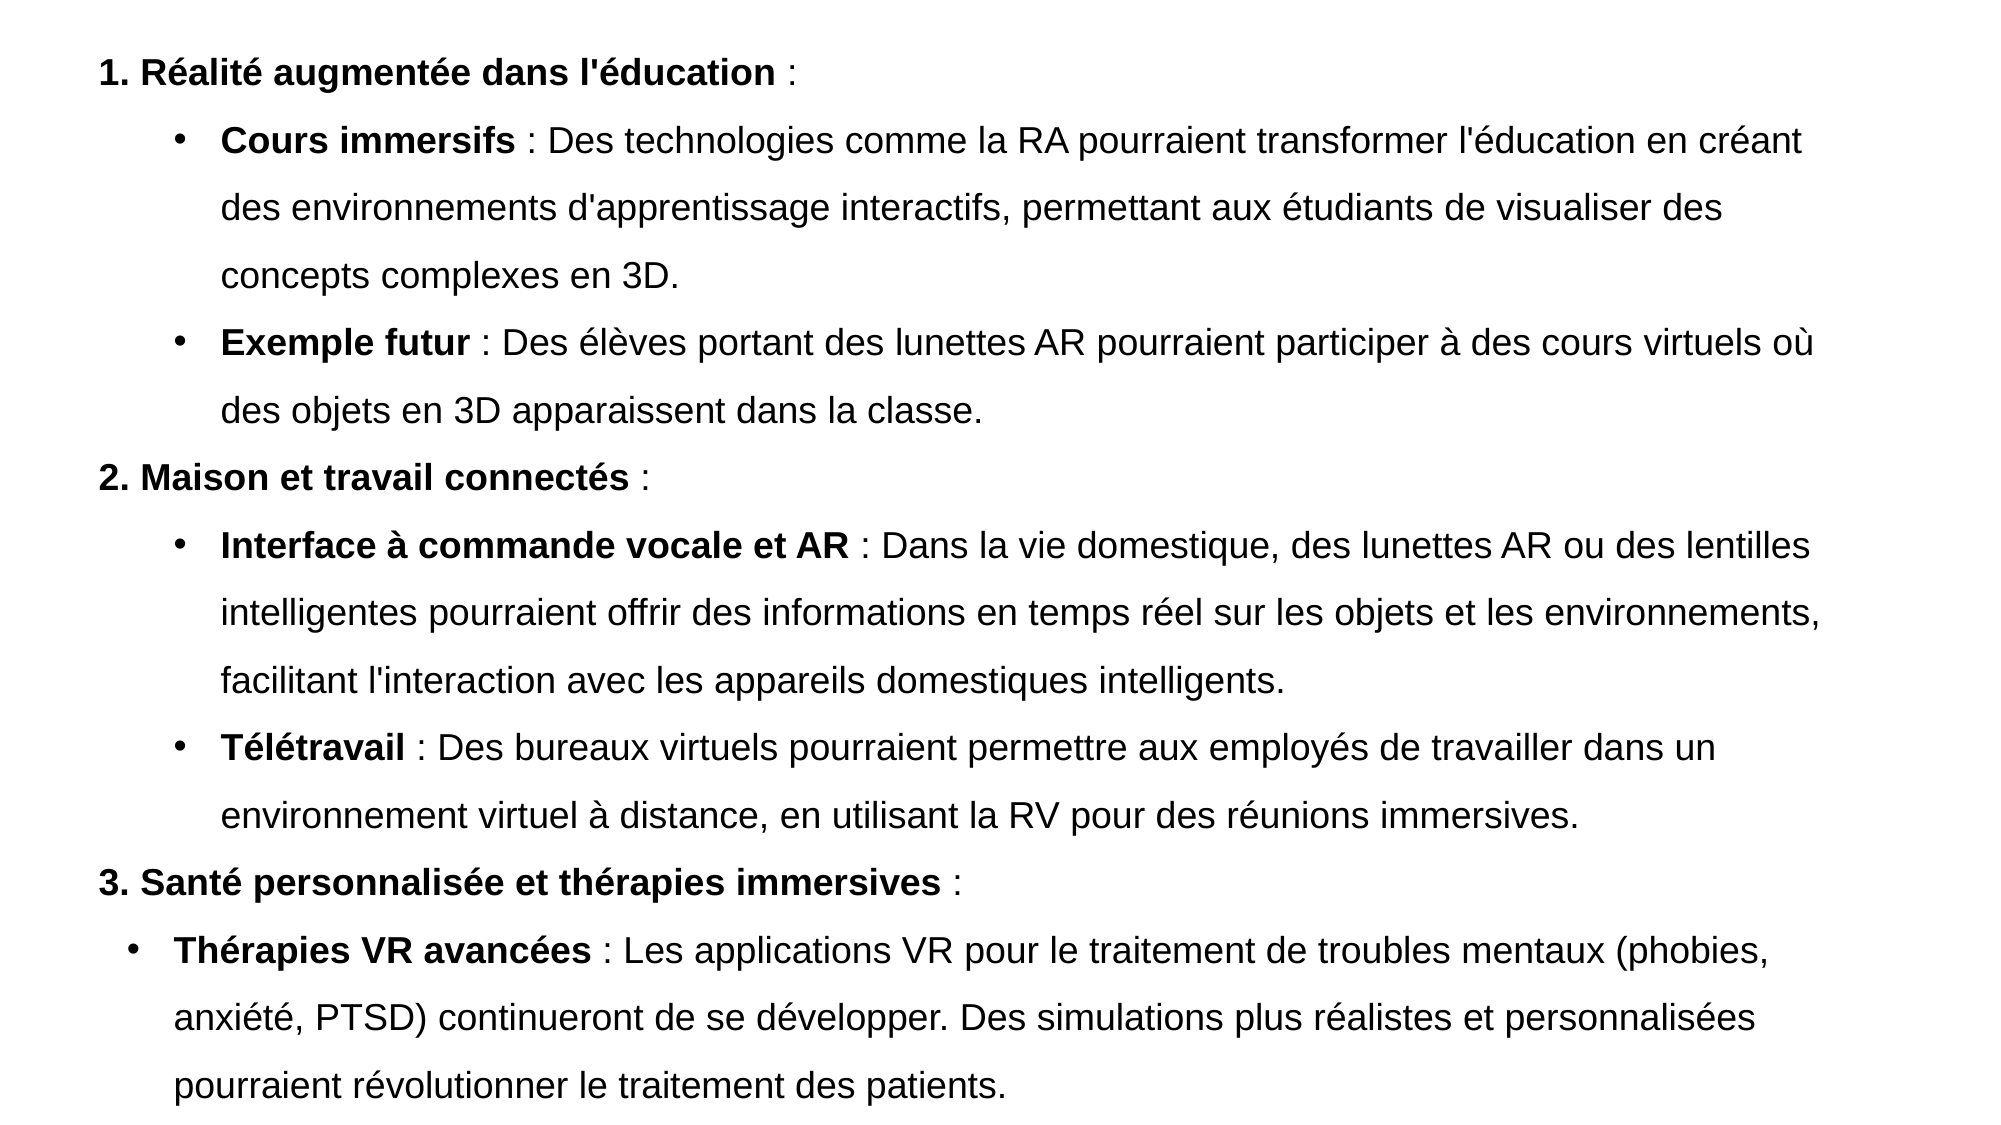

Réalité augmentée dans l'éducation :
Cours immersifs : Des technologies comme la RA pourraient transformer l'éducation en créant des environnements d'apprentissage interactifs, permettant aux étudiants de visualiser des concepts complexes en 3D.
Exemple futur : Des élèves portant des lunettes AR pourraient participer à des cours virtuels où des objets en 3D apparaissent dans la classe.
 Maison et travail connectés :
Interface à commande vocale et AR : Dans la vie domestique, des lunettes AR ou des lentilles intelligentes pourraient offrir des informations en temps réel sur les objets et les environnements, facilitant l'interaction avec les appareils domestiques intelligents.
Télétravail : Des bureaux virtuels pourraient permettre aux employés de travailler dans un environnement virtuel à distance, en utilisant la RV pour des réunions immersives.
3. Santé personnalisée et thérapies immersives :
Thérapies VR avancées : Les applications VR pour le traitement de troubles mentaux (phobies, anxiété, PTSD) continueront de se développer. Des simulations plus réalistes et personnalisées pourraient révolutionner le traitement des patients.
Diagnostic à distance : La RA pourrait permettre aux médecins de superposer des informations médicales directement sur les patients pendant les examens.